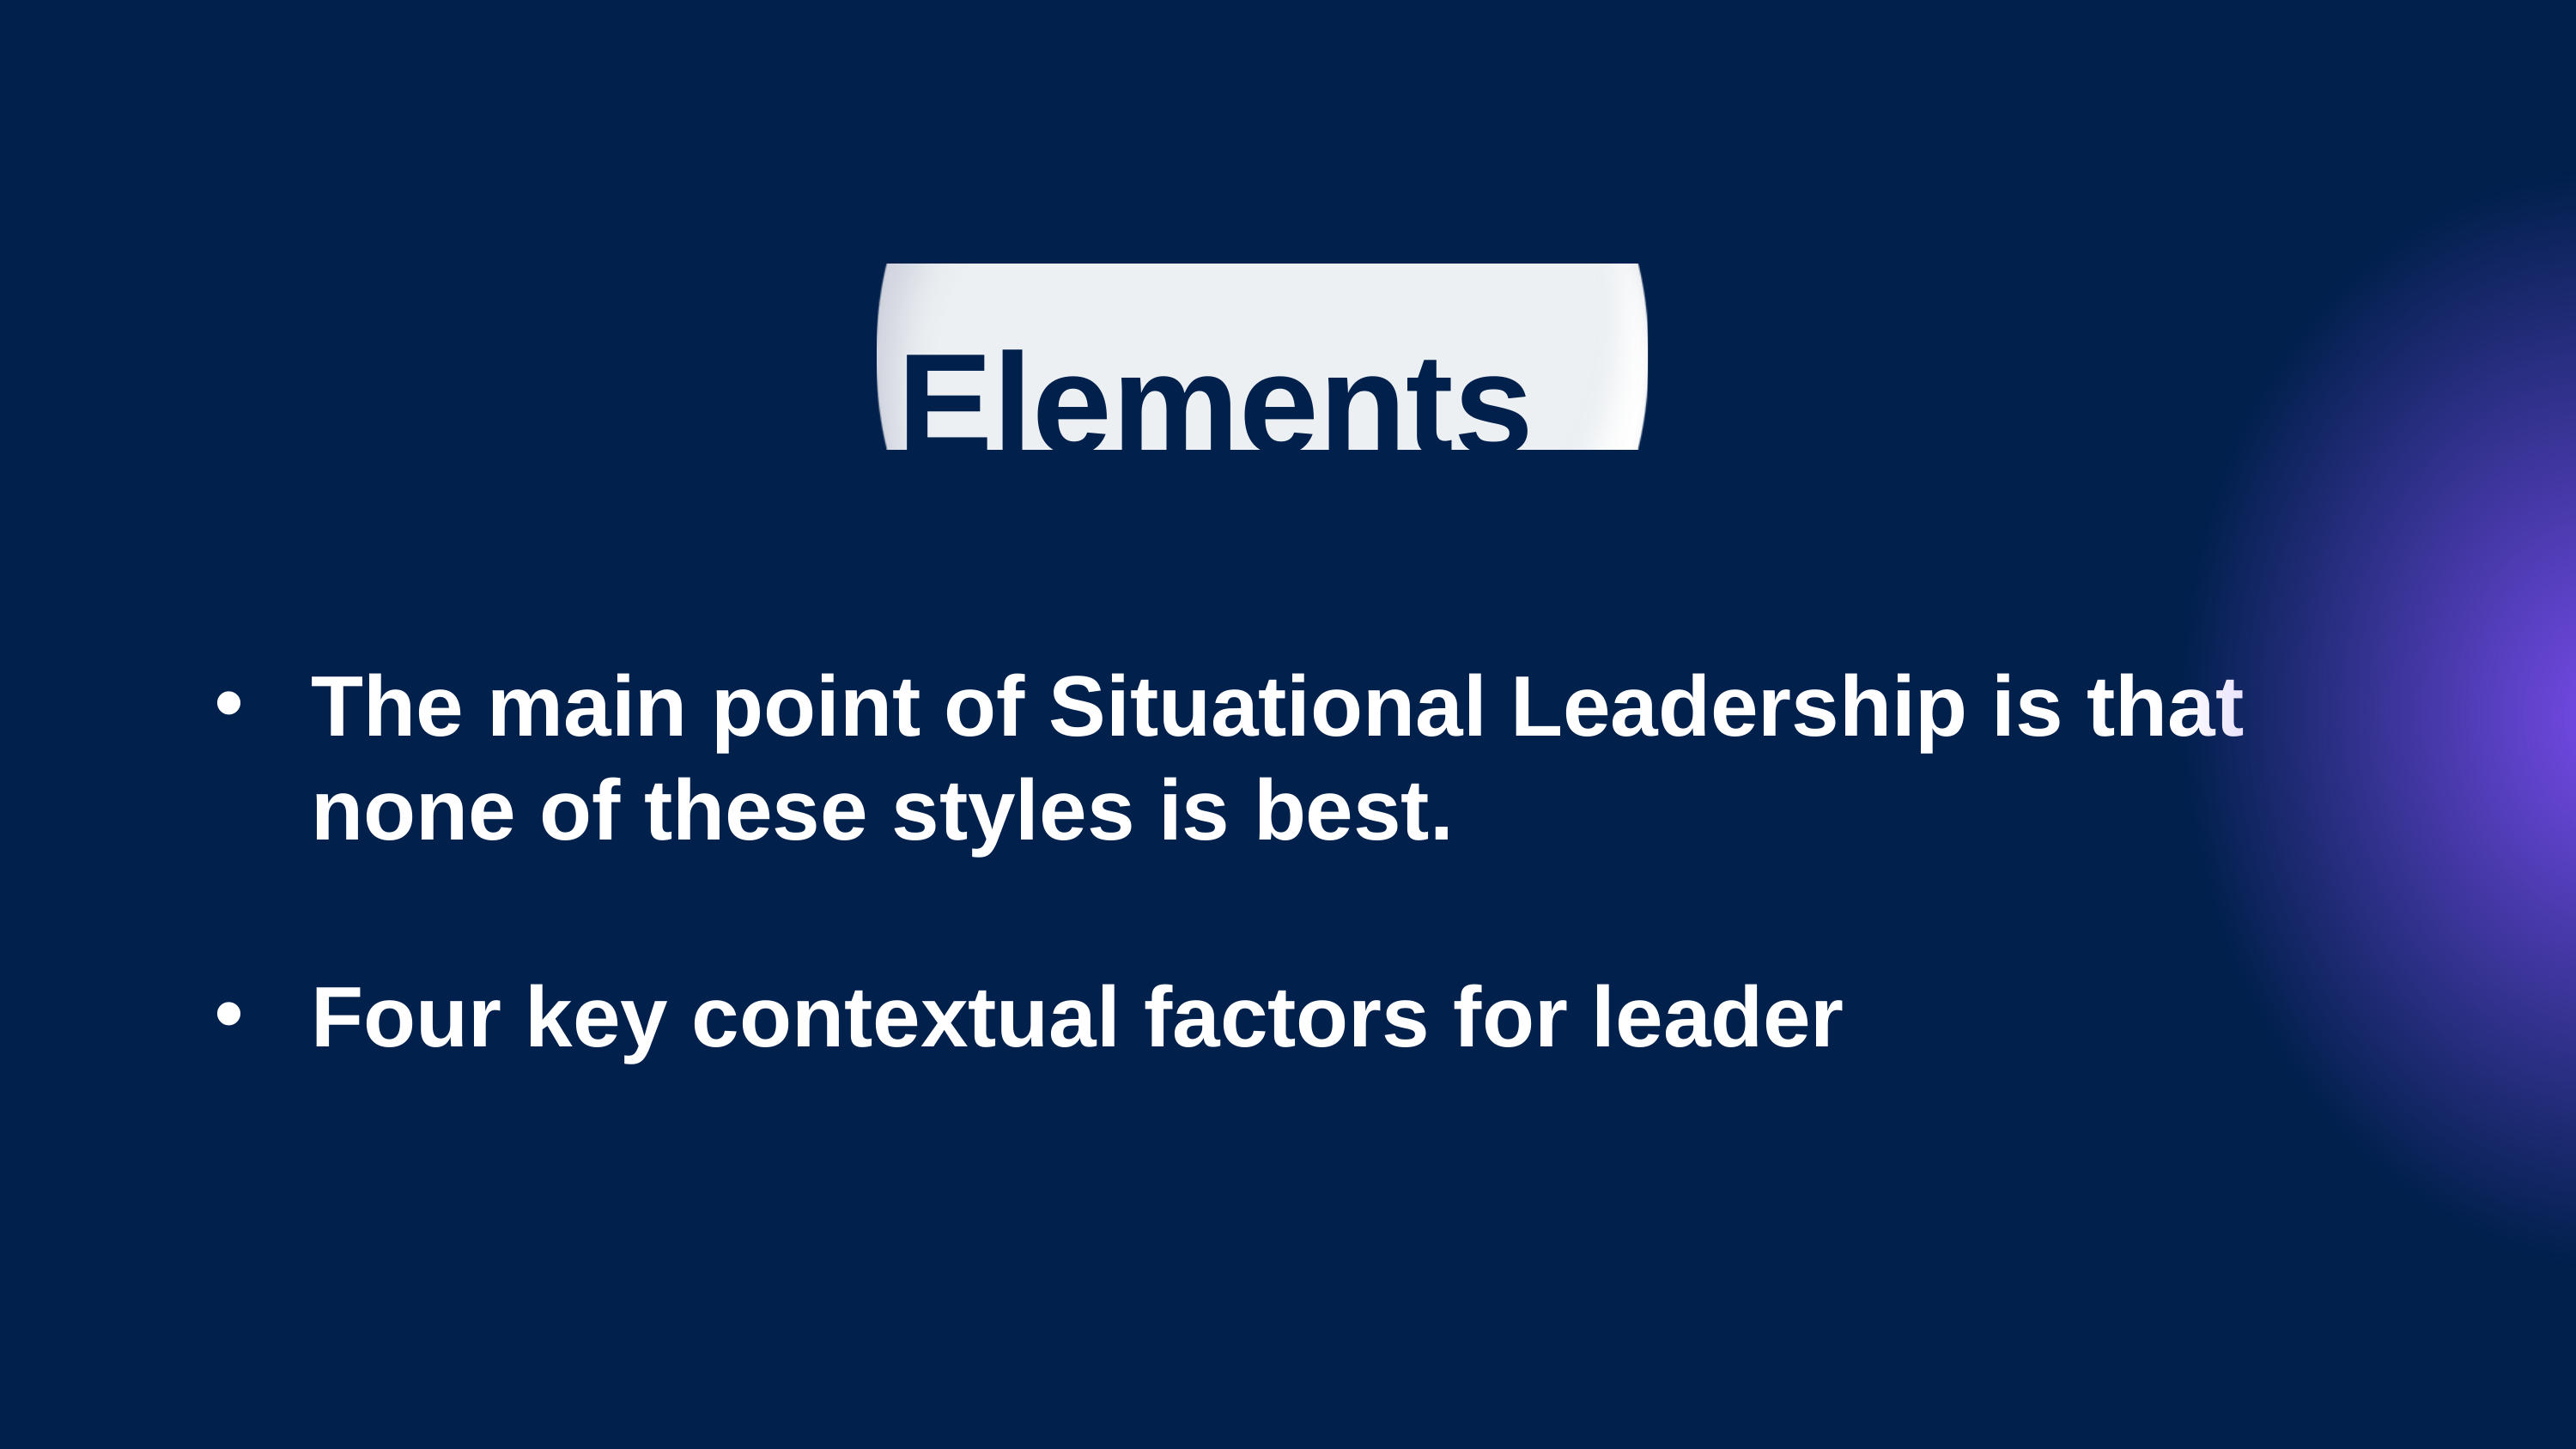

Elements

The main point of Situational Leadership is that none of these styles is best.

Four key contextual factors for leader